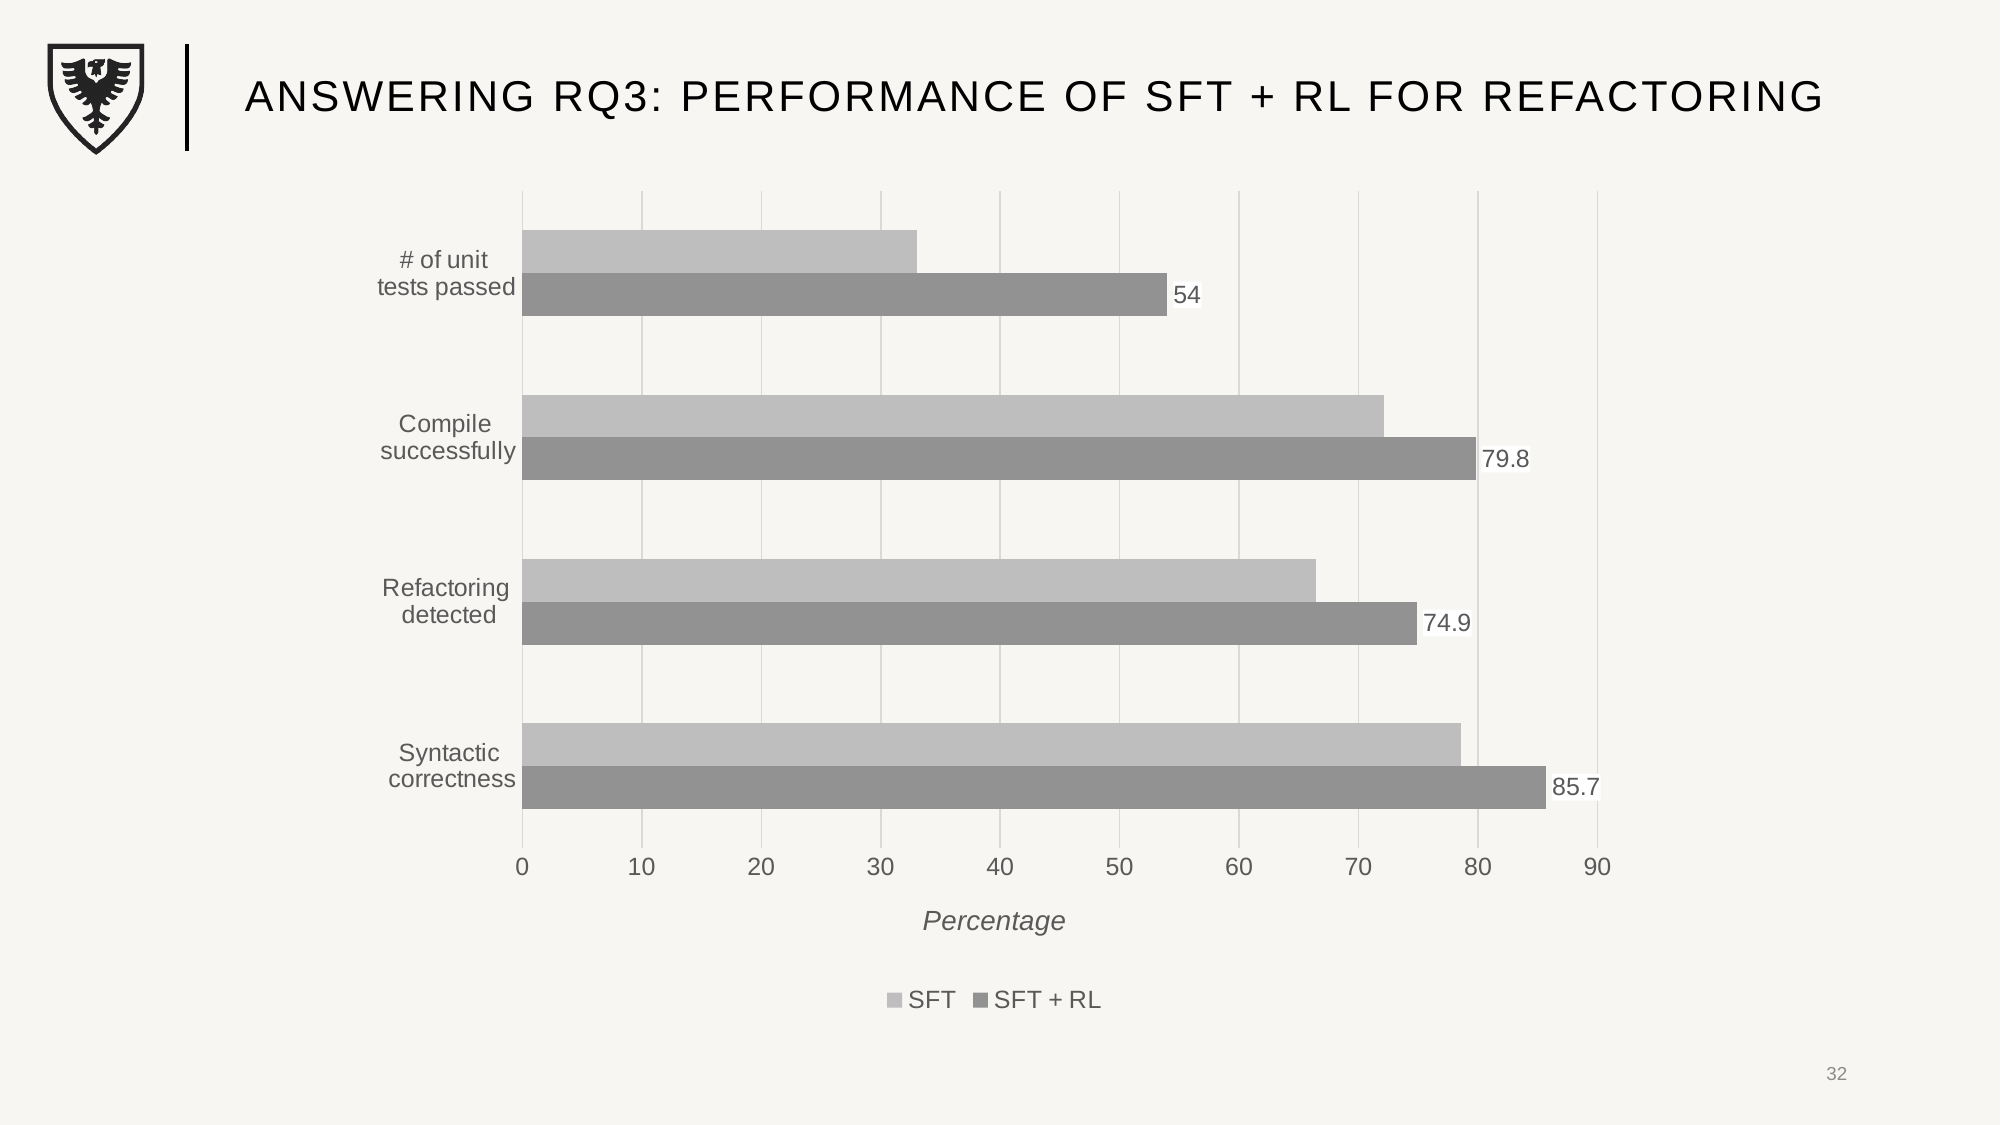

# Answering rq3: performance of sft + rL for refactoring

### Chart

| Category | SFT + RL | SFT |
|---|---|---|
| Syntactic
correctness | 85.7 | 78.6 |
| Refactoring
detected | 74.9 | 66.4 |
| Compile
successfully | 79.8 | 72.1 |
| # of unit
tests passed | 54.0 | 33.0 |
32